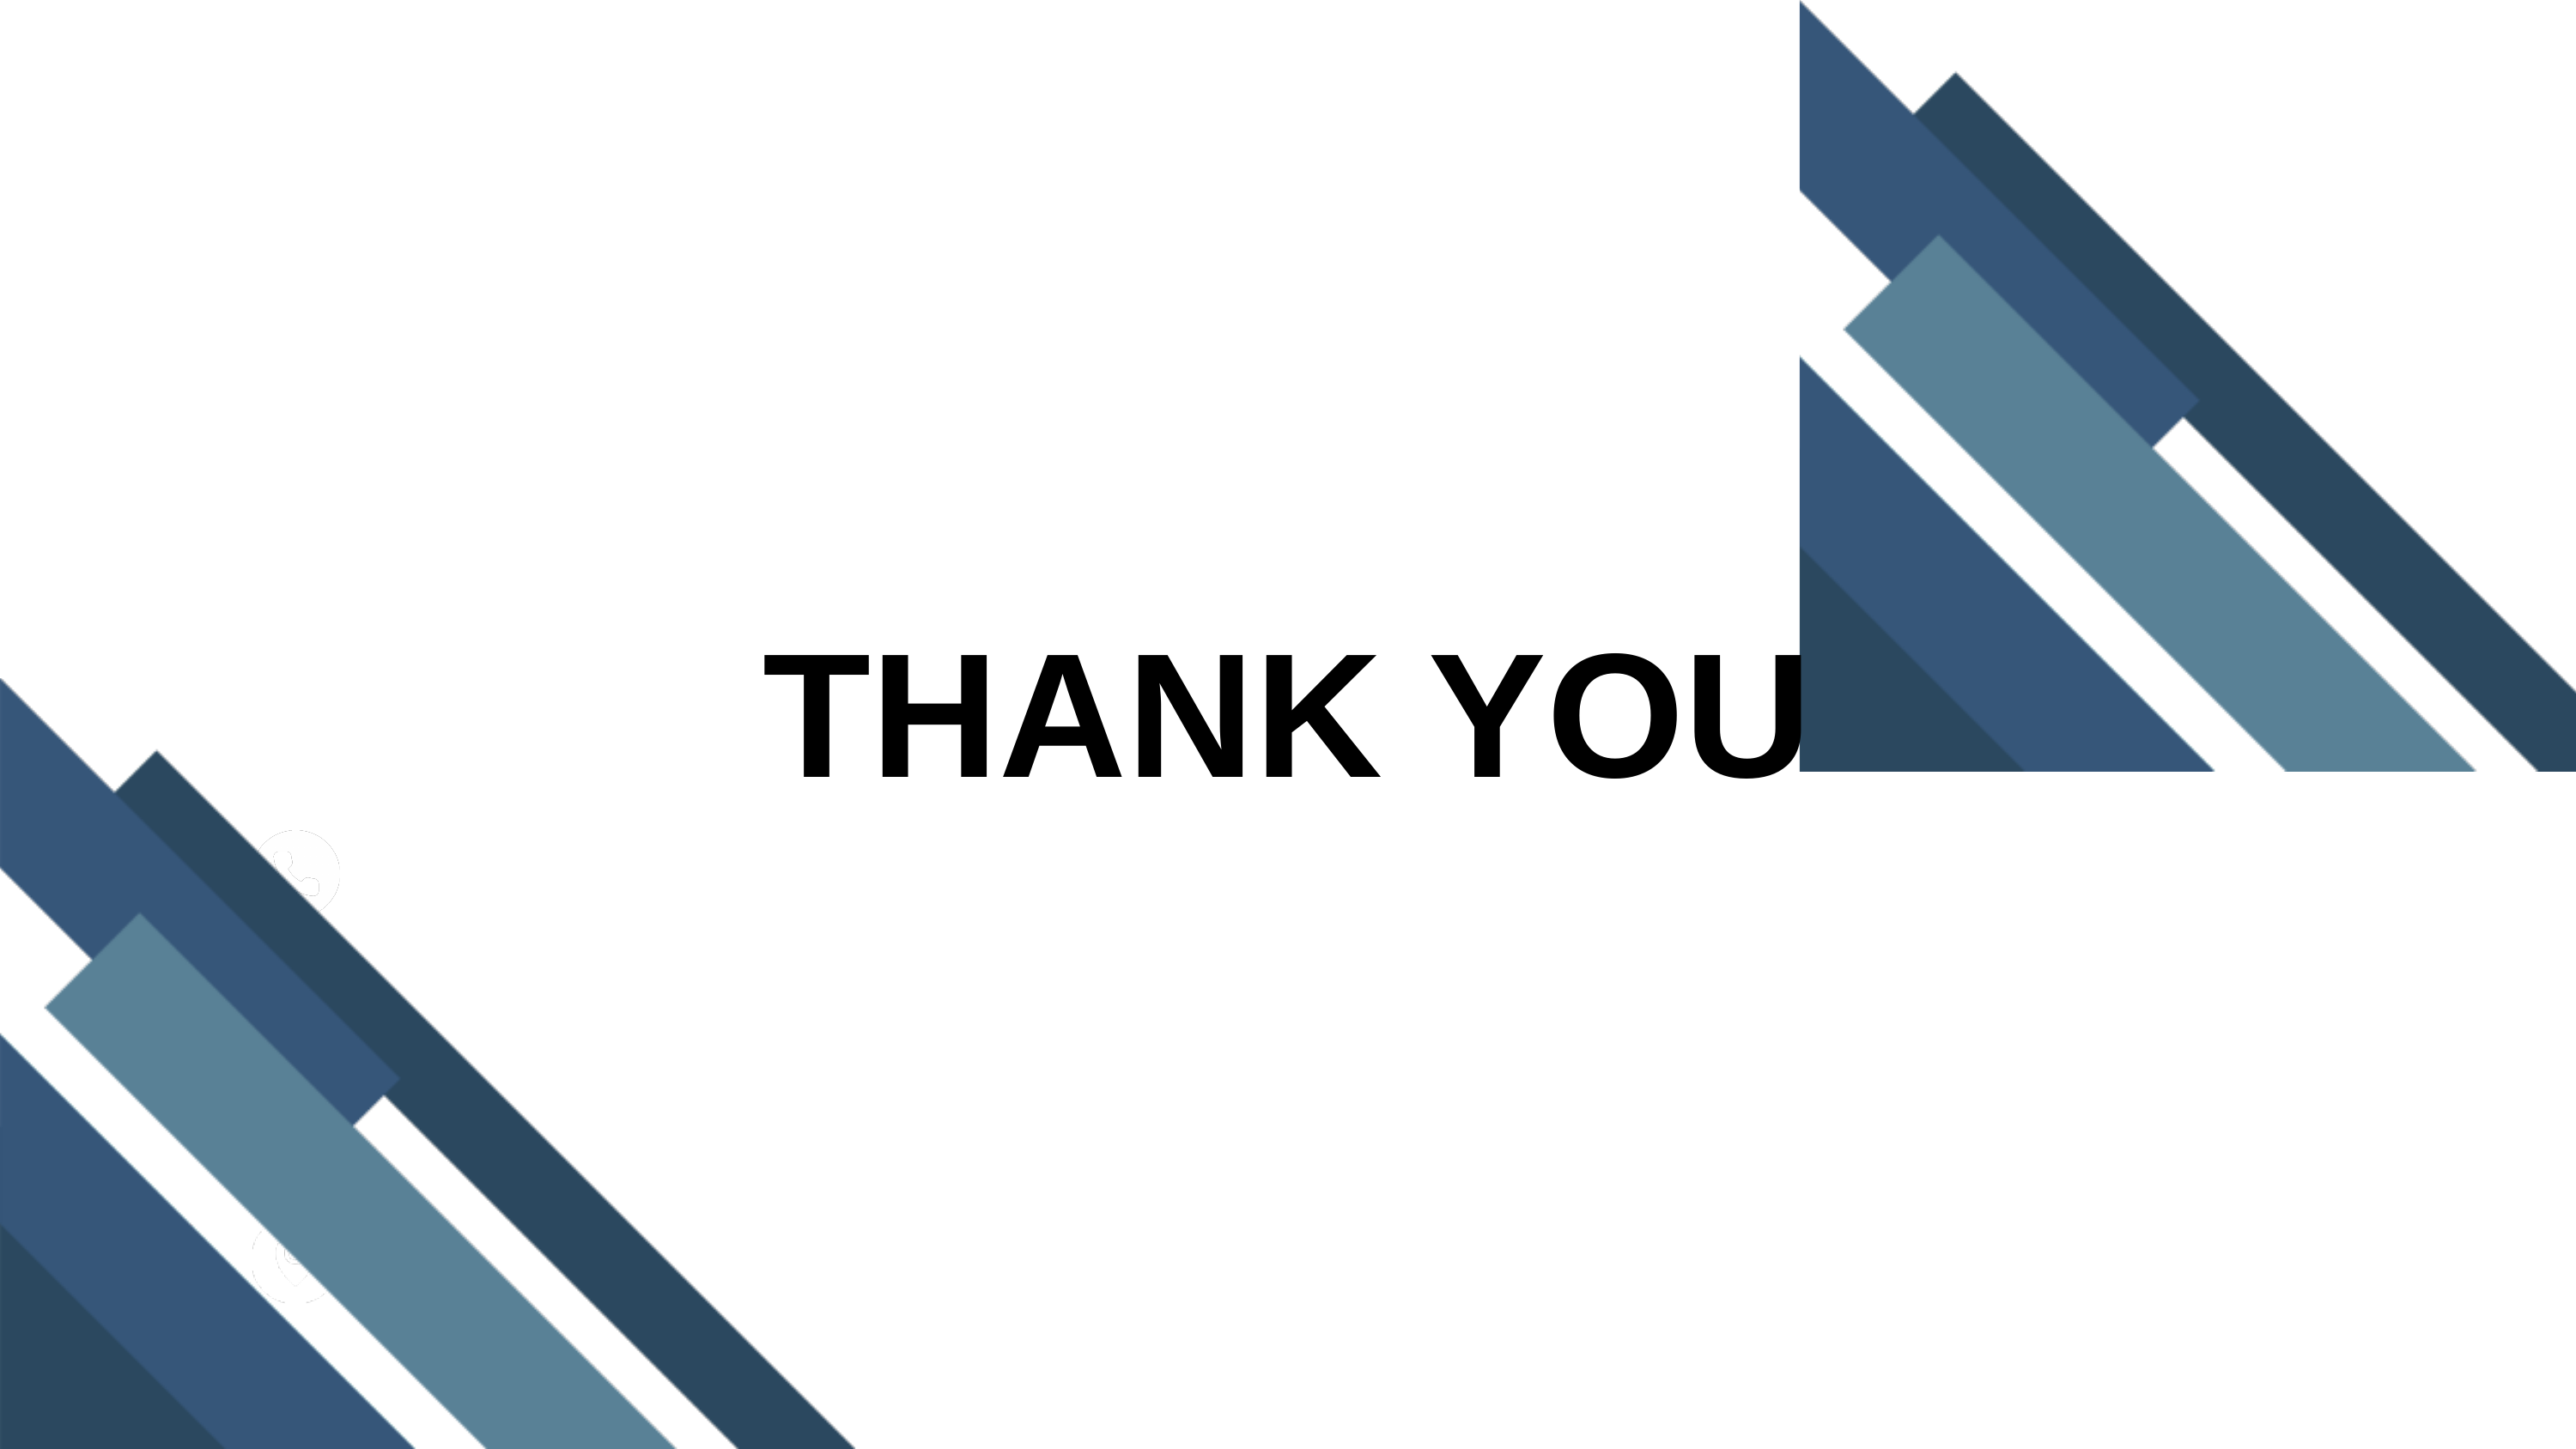

THANK YOU

+123 456 7890

www.reallygreatsite.com
hello@reallygreatsite.com
123 Anywhere ST., Any City